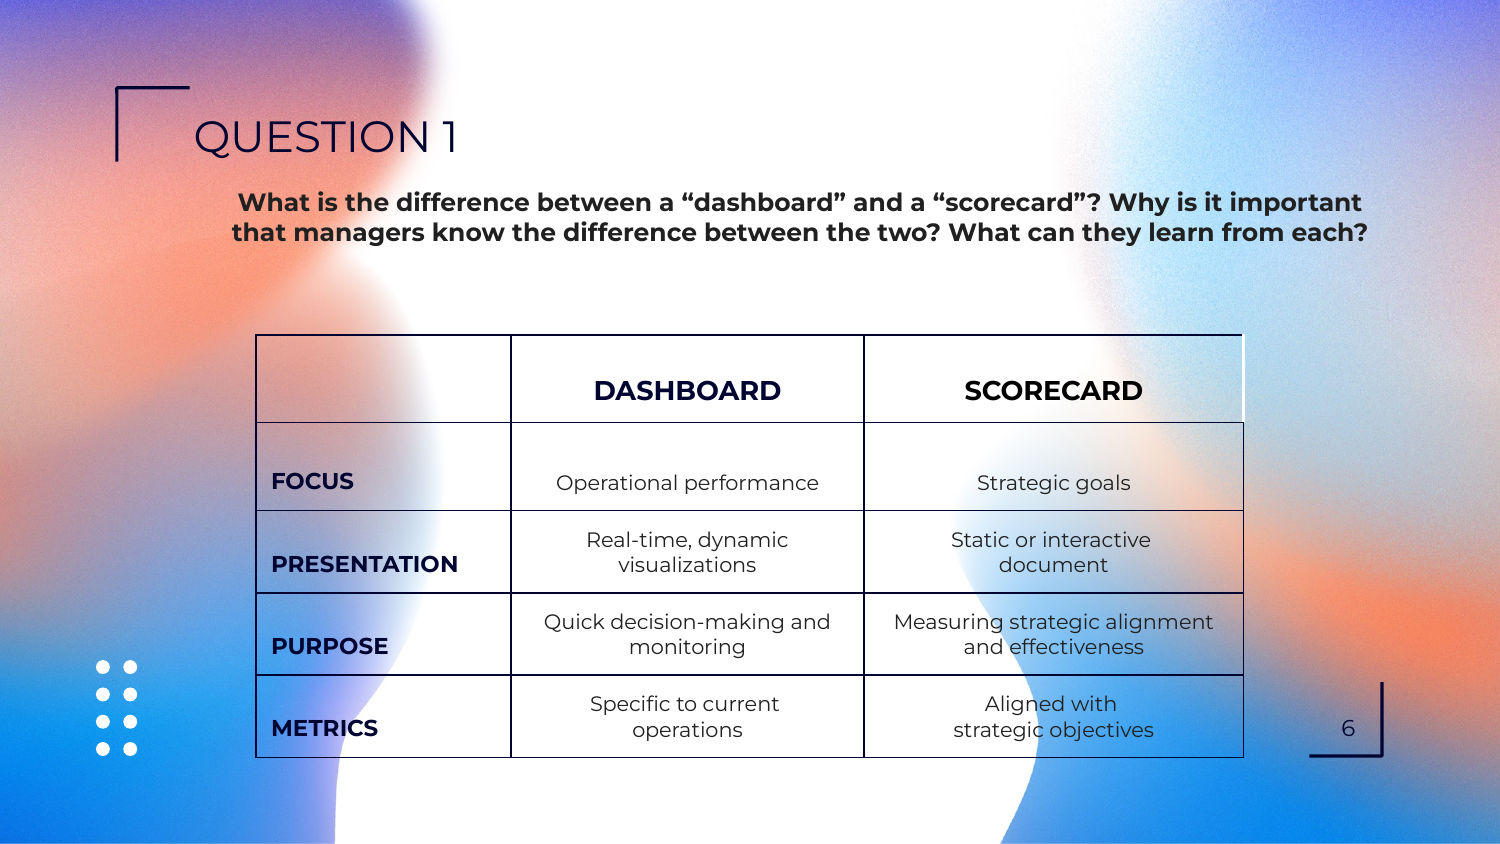

# QUESTION 1
What is the difference between a “dashboard” and a “scorecard”? Why is it important that managers know the difference between the two? What can they learn from each?
|  | DASHBOARD | SCORECARD |
| --- | --- | --- |
| FOCUS | Operational performance | Strategic goals |
| PRESENTATION | Real-time, dynamic visualizations | Static or interactive document |
| PURPOSE | Quick decision-making and monitoring | Measuring strategic alignment and effectiveness |
| METRICS | Specific to current operations | Aligned with strategic objectives |
6